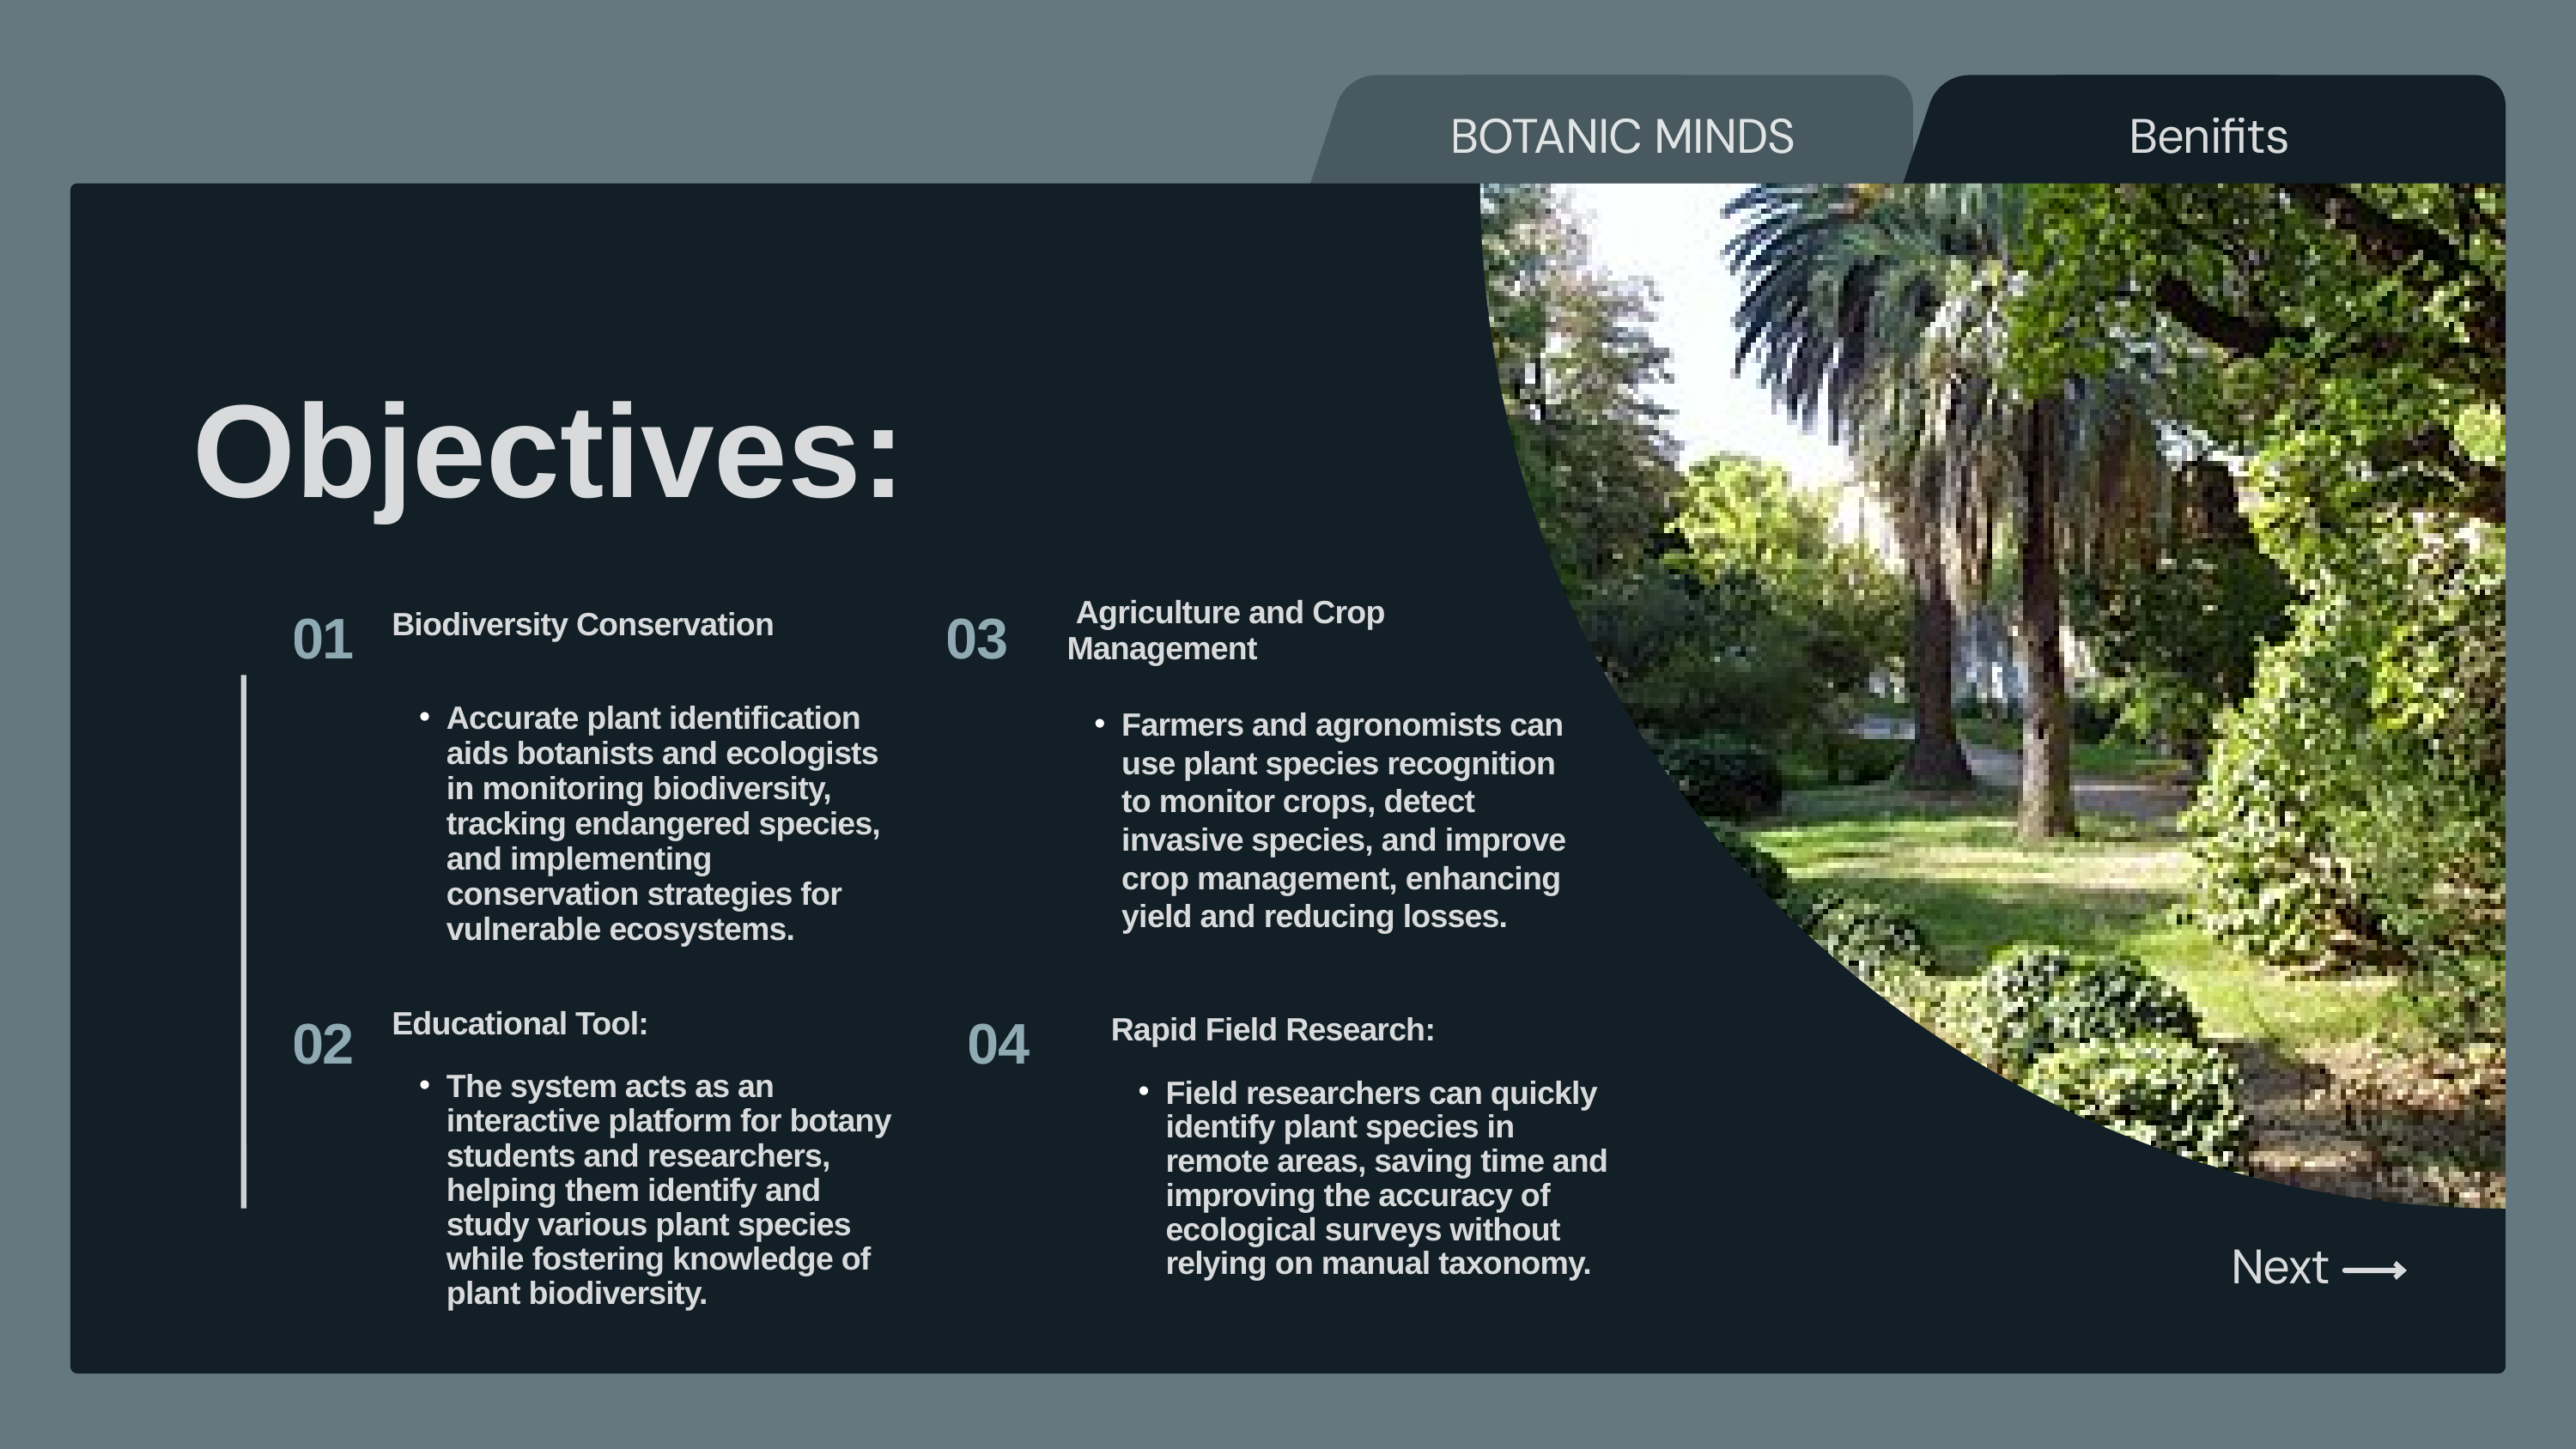

BOTANIC MINDS
Benifits

Objectives:
 Agriculture and Crop Management

Farmers and agronomists can use plant species recognition to monitor crops, detect invasive species, and improve crop management, enhancing yield and reducing losses.

Biodiversity Conservation

Accurate plant identification aids botanists and ecologists in monitoring biodiversity, tracking endangered species, and implementing conservation strategies for vulnerable ecosystems.
01
03

Educational Tool:

The system acts as an interactive platform for botany students and researchers, helping them identify and study various plant species while fostering knowledge of plant biodiversity.

Rapid Field Research:

Field researchers can quickly identify plant species in remote areas, saving time and improving the accuracy of ecological surveys without relying on manual taxonomy.

02
04
Next